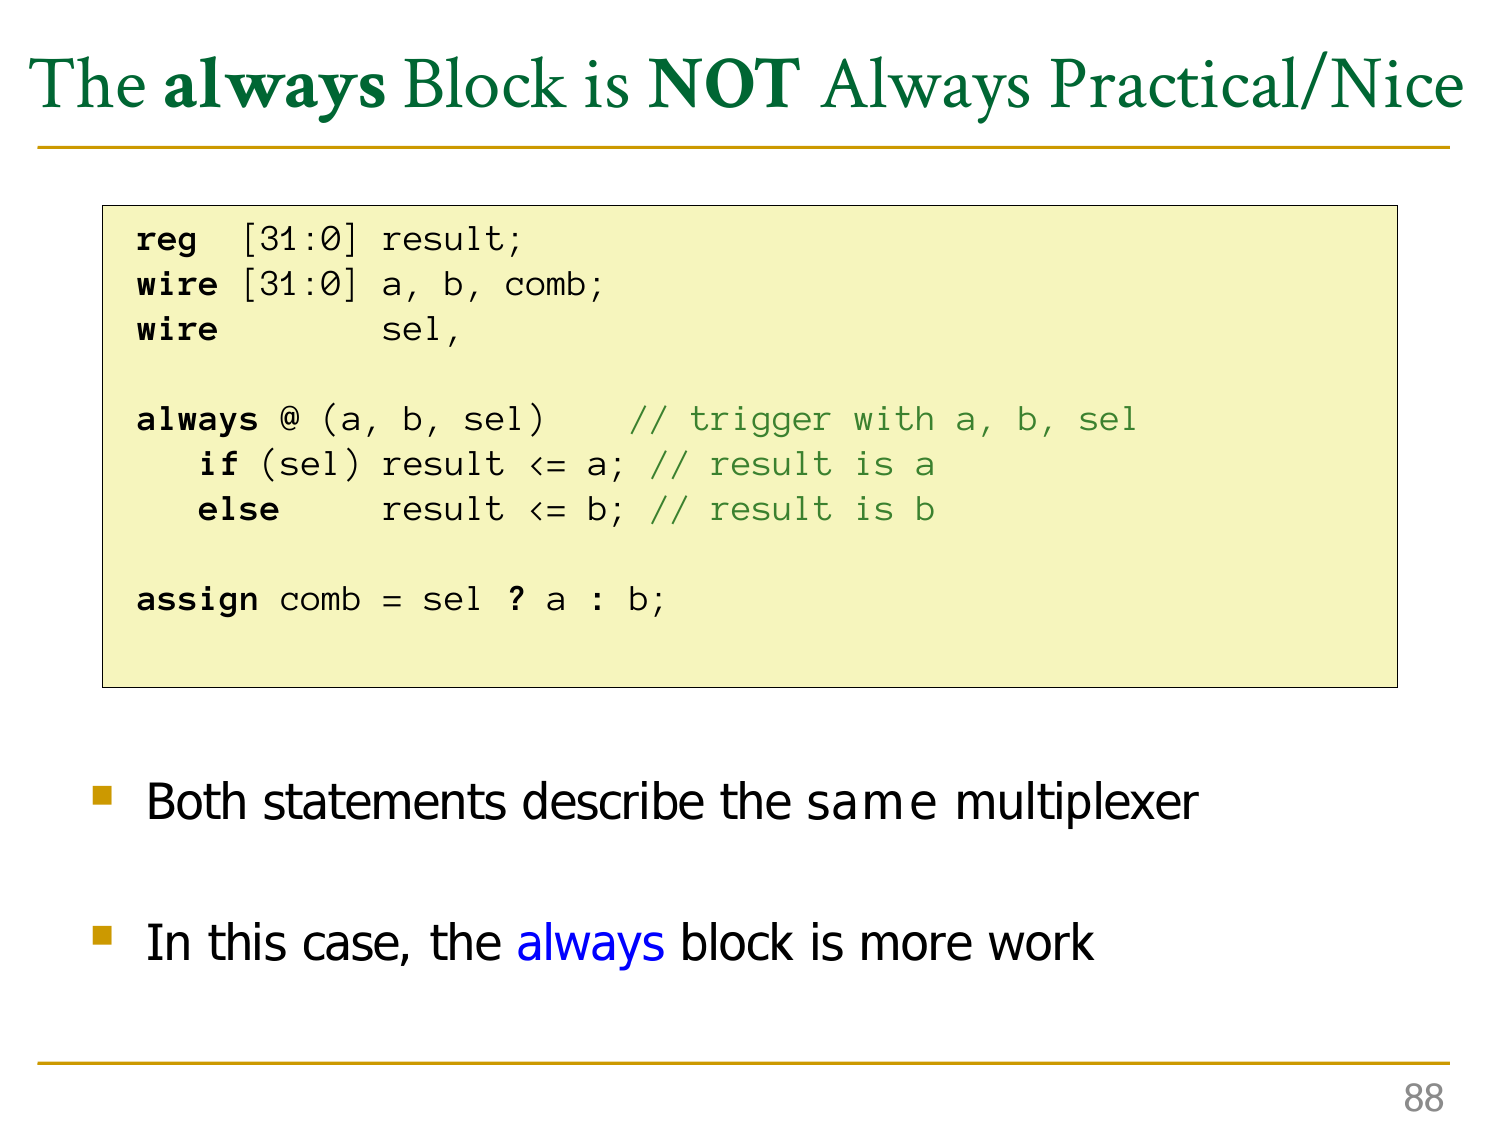

# The always Block is NOT Always Practical/Nice
 reg  [31:0] result;
 wire [31:0] a, b, comb;
 wire        sel,

 always @ (a, b, sel)    // trigger with a, b, sel
    if (sel) result <= a; // result is a
    else     result <= b; // result is b

 assign comb = sel ? a : b;
Both statements describe the same multiplexer

In this case, the always block is more work

88